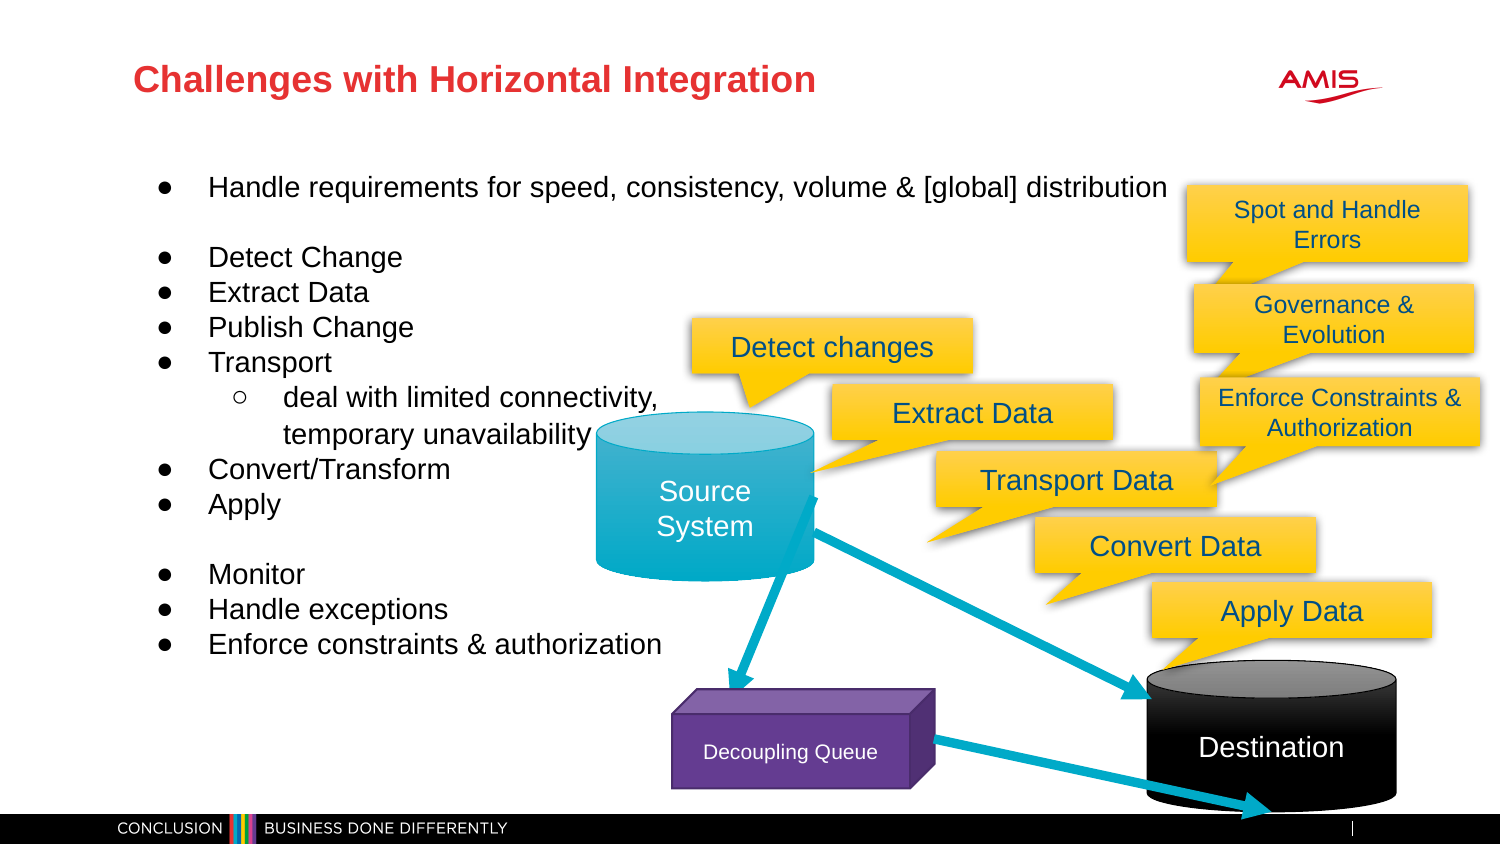

# Challenges with Horizontal Integration
Handle requirements for speed, consistency, volume & [global] distribution
Detect Change
Extract Data
Publish Change
Transport
deal with limited connectivity,
temporary unavailability
Convert/Transform
Apply

Monitor
Handle exceptions
Enforce constraints & authorization

Spot and Handle Errors
Governance & Evolution
Detect changes
Enforce Constraints & Authorization
Extract Data
Source System
Transport Data
Convert Data
Apply Data
Destination
Decoupling Queue